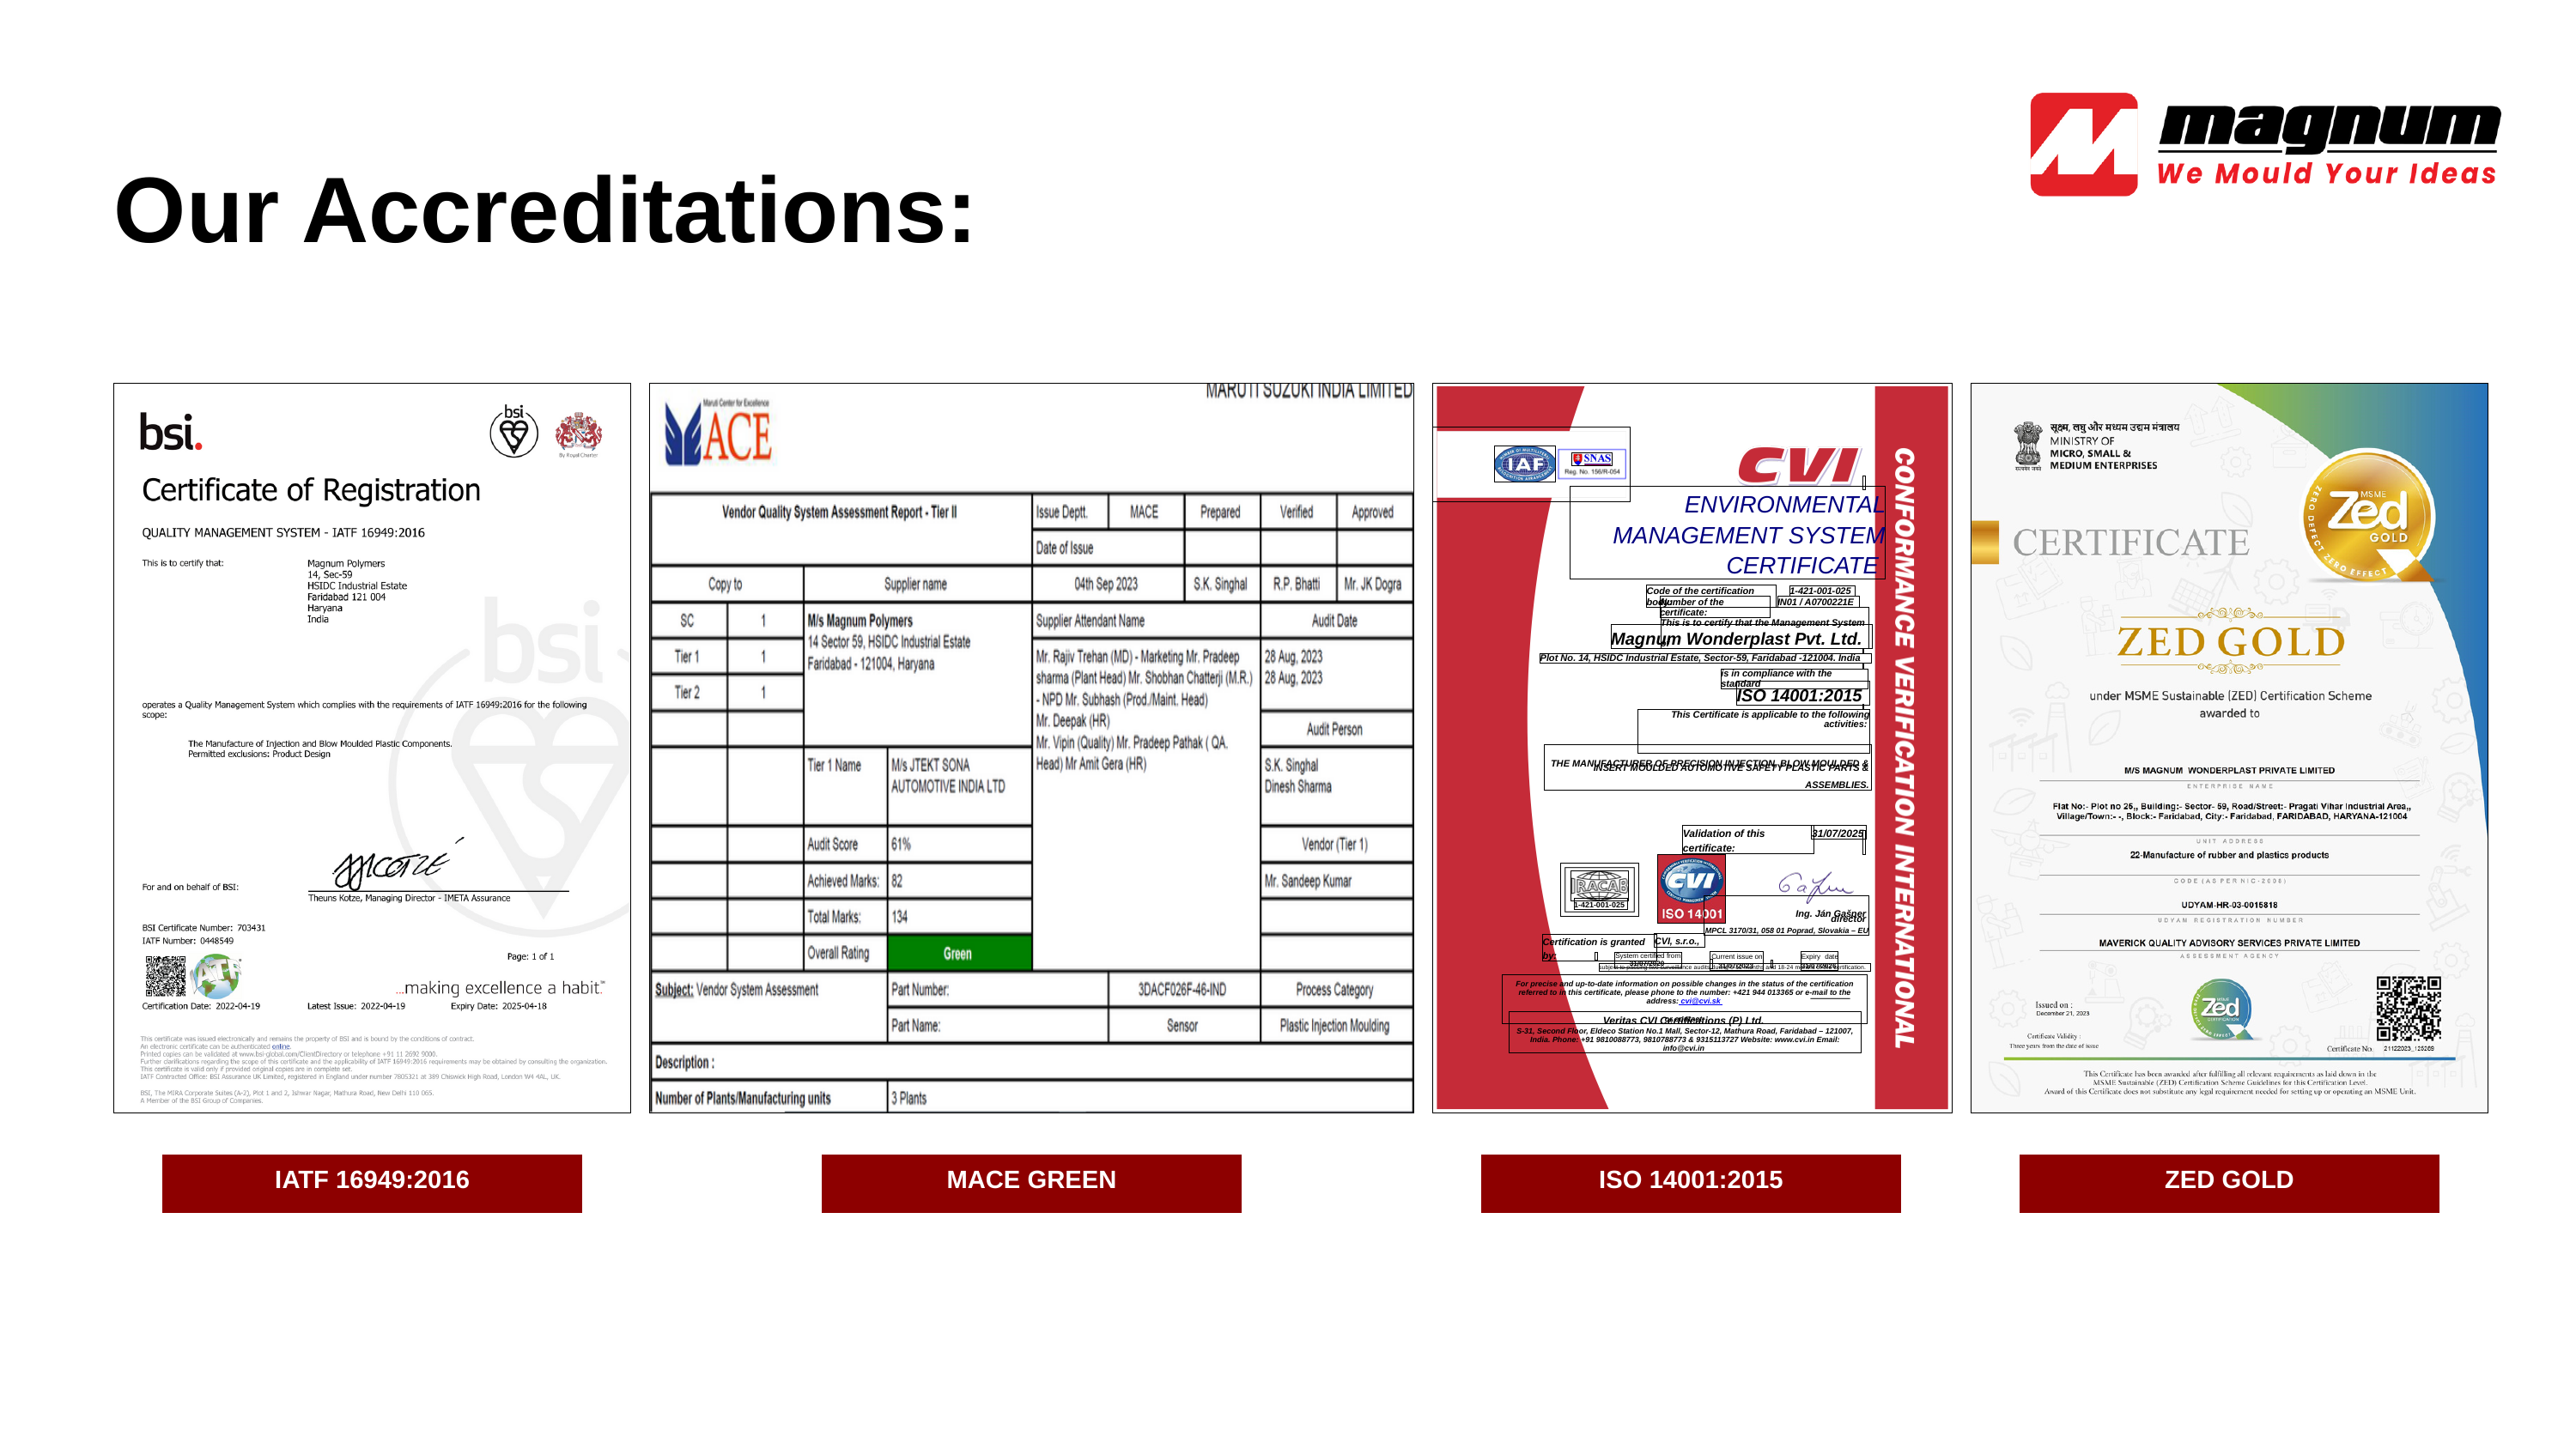

Our Accreditations:

ENVIRONMENTAL MANAGEMENT SYSTEM CERTIFICATE
Code of the certification body:
1-421-001-025
Number of the certificate:
IN01 / A0700221E
This is to certify that the Management System of
Magnum Wonderplast Pvt. Ltd.

Plot No. 14, HSIDC Industrial Estate, Sector-59, Faridabad -121004. India

is in compliance with the standard
ISO 14001:2015

This Certificate is applicable to the following activities:

THE MANUFACTURER OF PRECISION INJECTION, BLOW MOULDED &
INSERT MOULDED AUTOMOTIVE SAFETY PLASTIC PARTS &
ASSEMBLIES.
Validation of this certificate:
31/07/2025

Ing. Ján Gašper
director
MPCL 3170/31, 058 01 Poprad, Slovakia – EU
1-421-001-025
CVI, s.r.o.,
Certification is granted by:
Current issue on 31/07/2023
Expiry date 31/07/2026

System certified from 31/07/2020

subject to passing two surveillance audits during 6-12 months and 18-24 months of the certification.

For precise and up-to-date information on possible changes in the status of the certification referred to in this certificate, please phone to the number: +421 944 013365 or e-mail to the address: cvi@cvi.sk
or contact

Veritas CVI Certifications (P) Ltd.
S-31, Second Floor, Eldeco Station No.1 Mall, Sector-12, Mathura Road, Faridabad – 121007, India. Phone: +91 9810088773, 9810788773 & 9315113727 Website: www.cvi.in Email: info@cvi.in

IATF 16949:2016

MACE GREEN

ISO 14001:2015

ZED GOLD